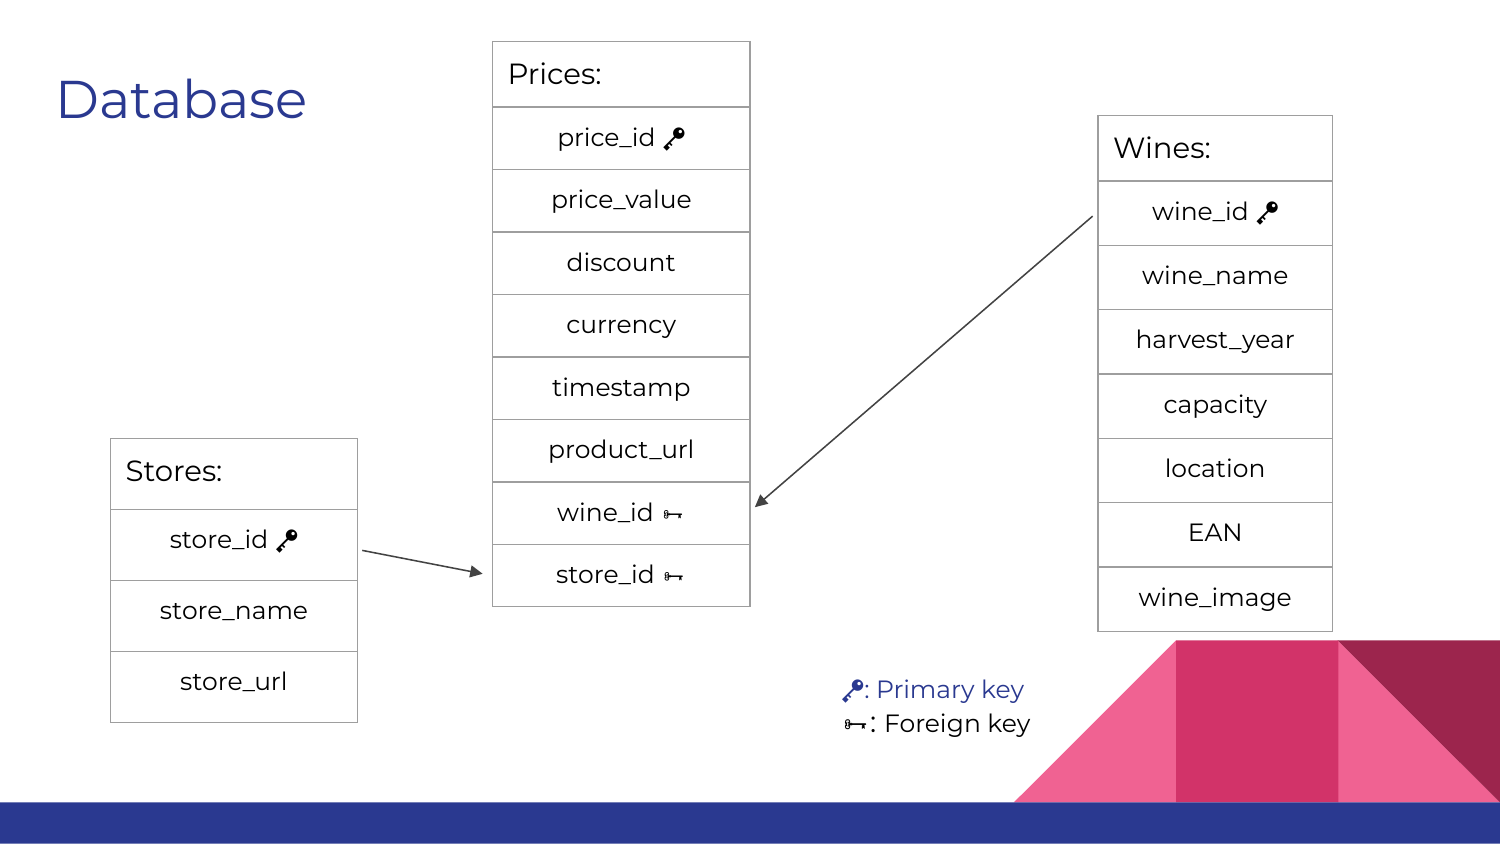

| Prices: |
| --- |
| price\_id 🔑 |
| price\_value |
| discount |
| currency |
| timestamp |
| product\_url |
| wine\_id 🗝️ |
| store\_id 🗝️ |
# Database
| Wines: |
| --- |
| wine\_id 🔑 |
| wine\_name |
| harvest\_year |
| capacity |
| location |
| EAN |
| wine\_image |
| Stores: |
| --- |
| store\_id 🔑 |
| store\_name |
| store\_url |
🔑: Primary key
🗝️: Foreign key